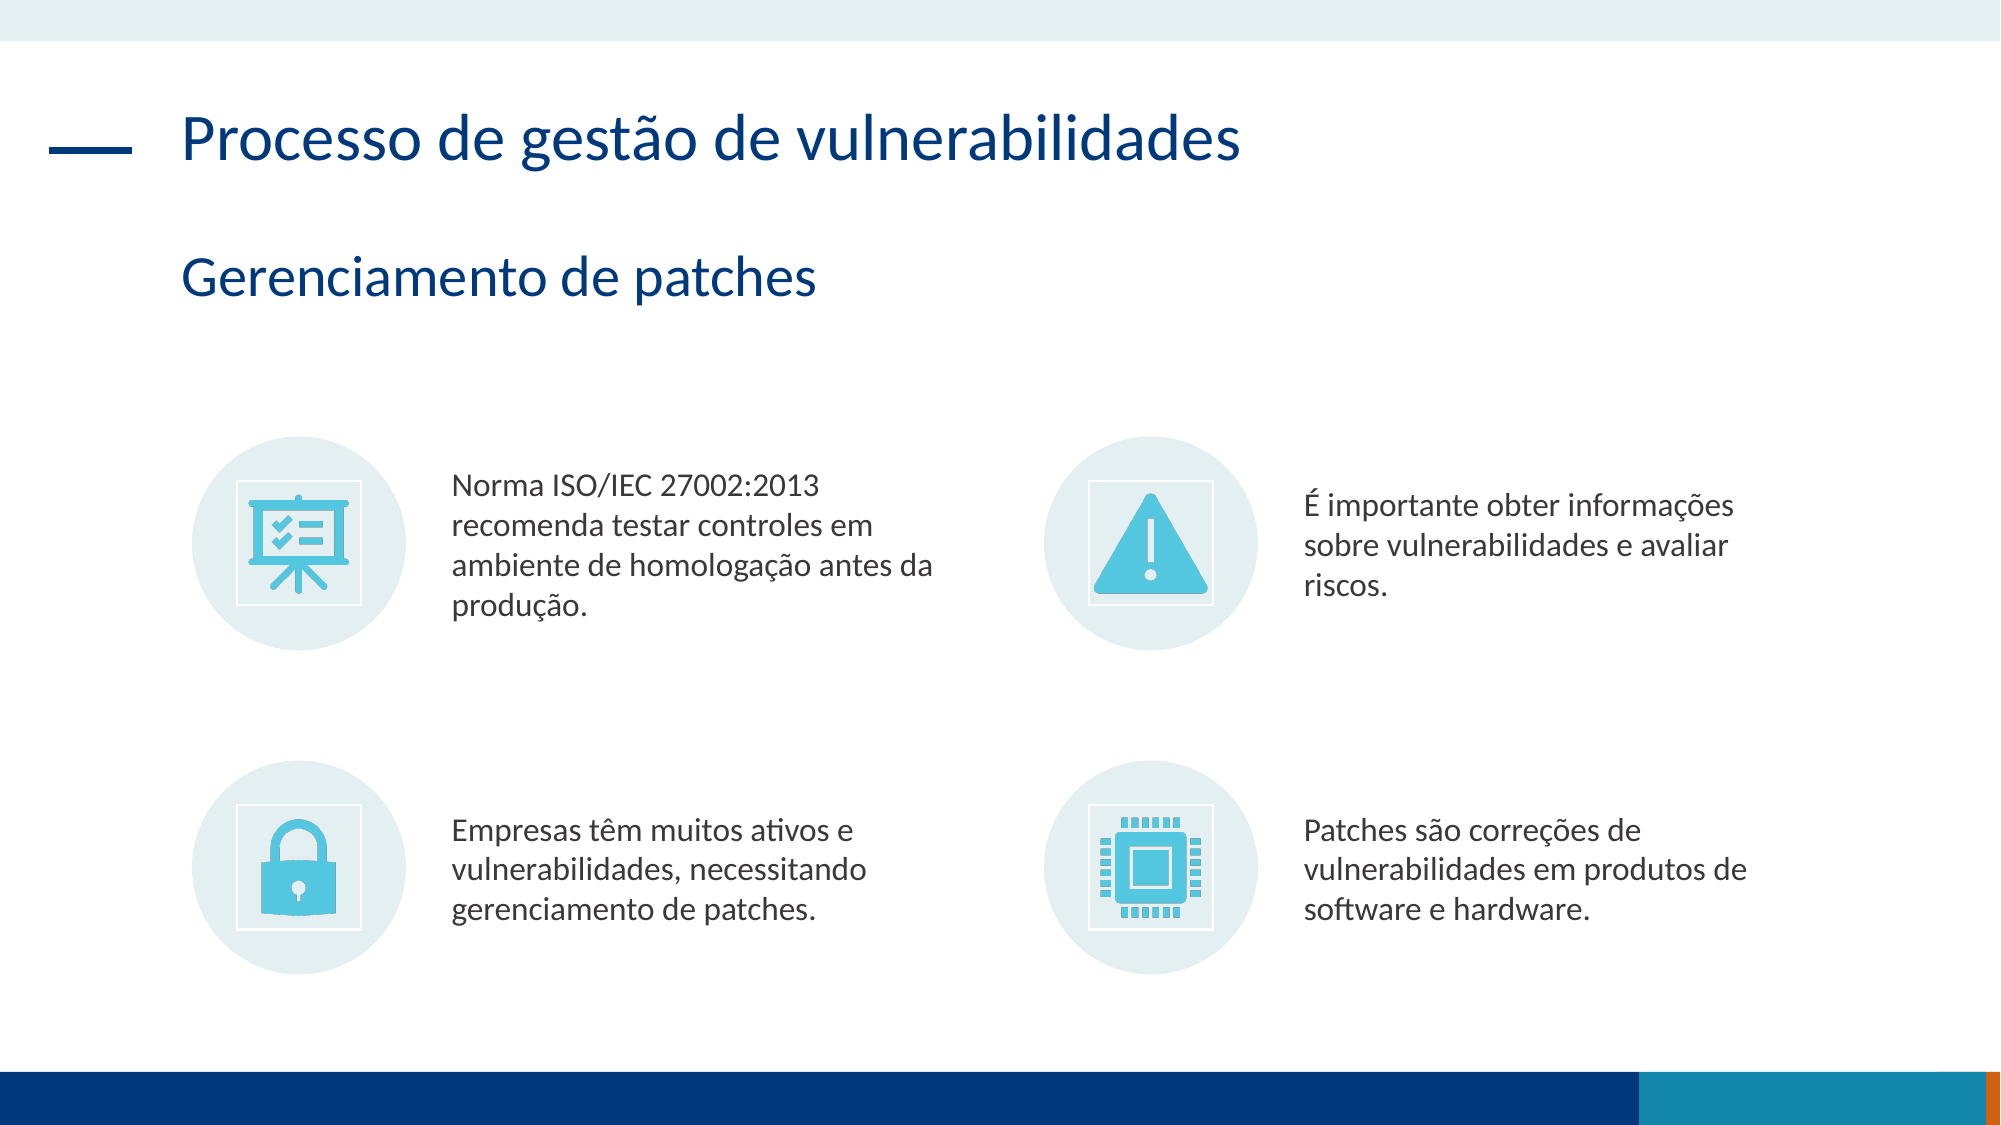

Processo de gestão de vulnerabilidades

Gerenciamento de patches
Norma ISO/IEC 27002:2013 recomenda testar controles em ambiente de homologação antes da produção.
É importante obter informações sobre vulnerabilidades e avaliar riscos.
Empresas têm muitos ativos e vulnerabilidades, necessitando gerenciamento de patches.
Patches são correções de vulnerabilidades em produtos de software e hardware.